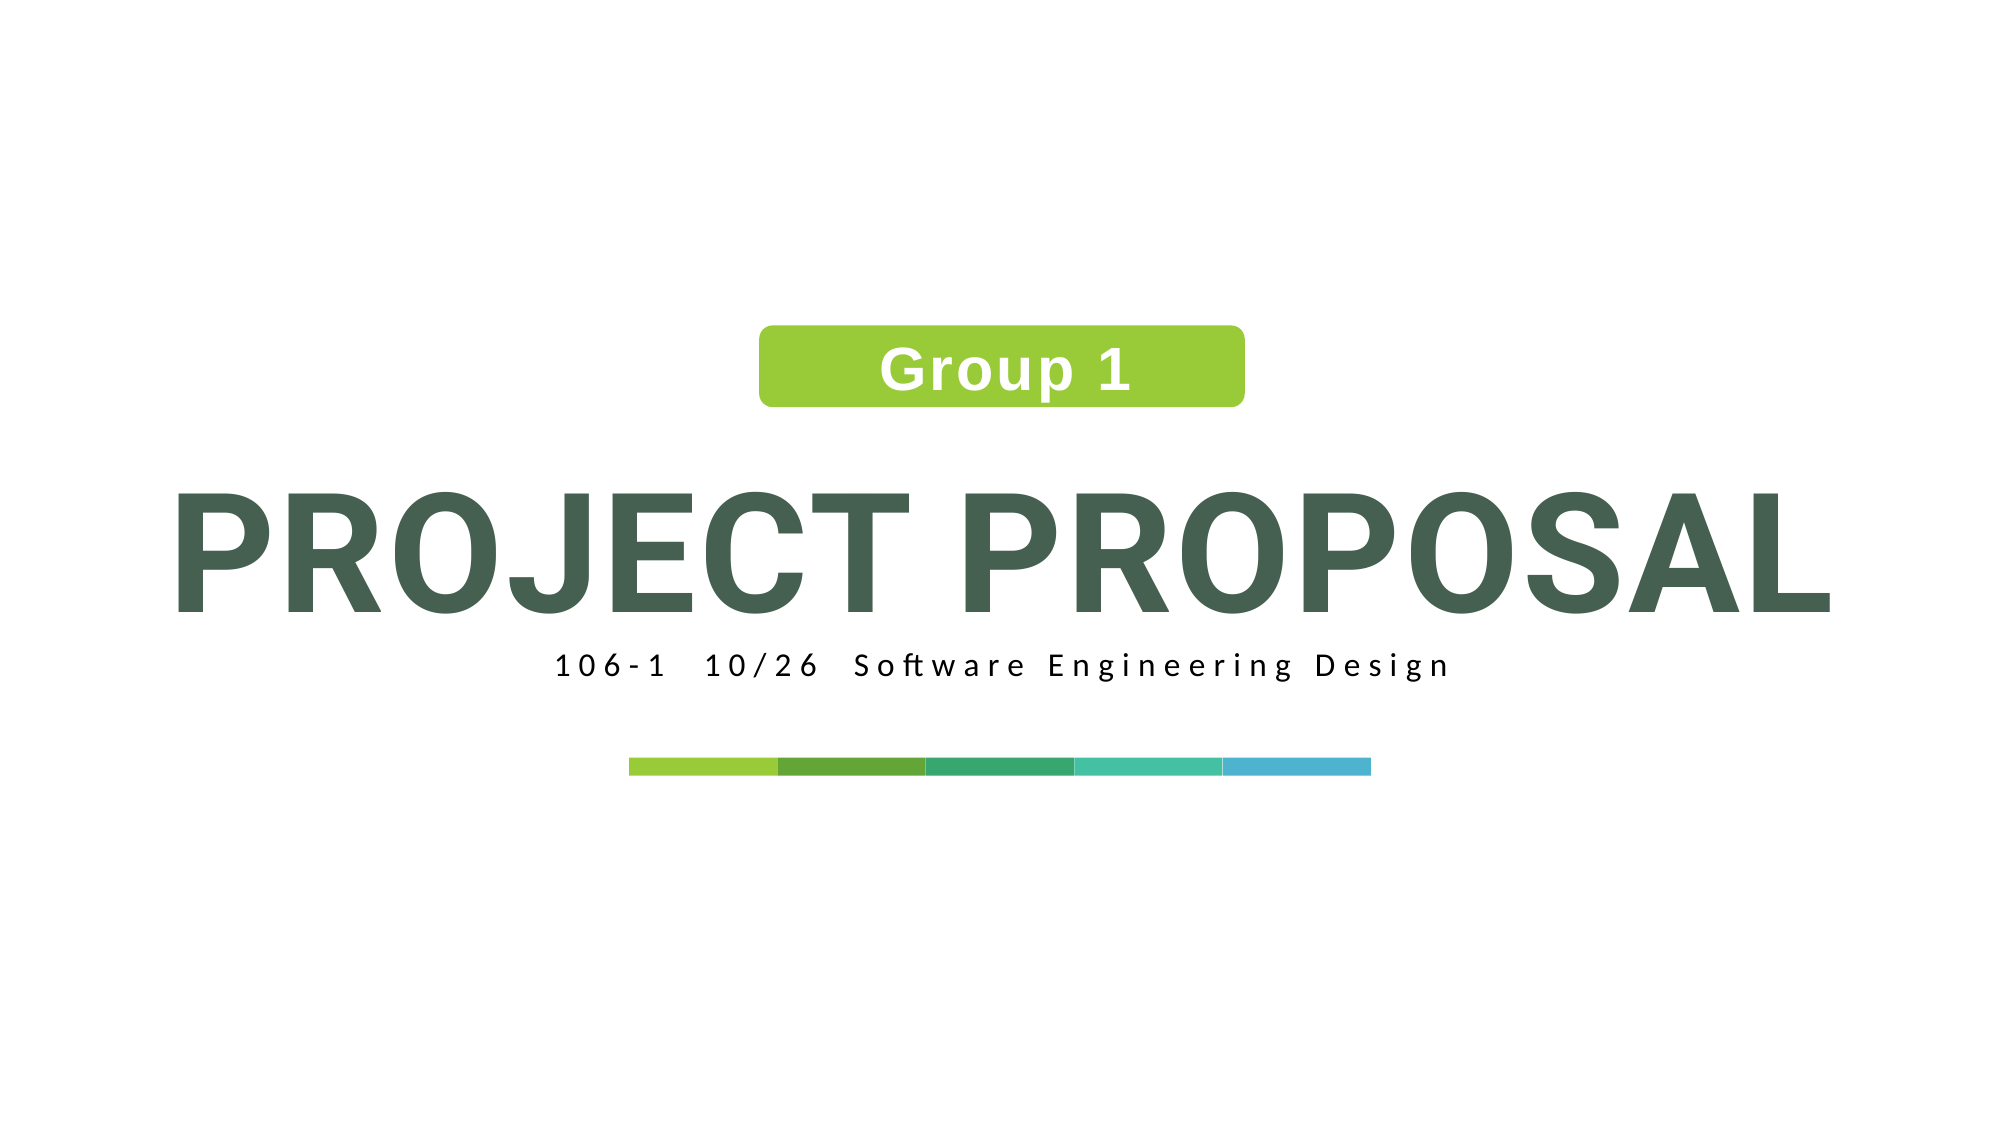

Group 1
PROJECT PROPOSAL
106-1	10/26	Software Engineering Design